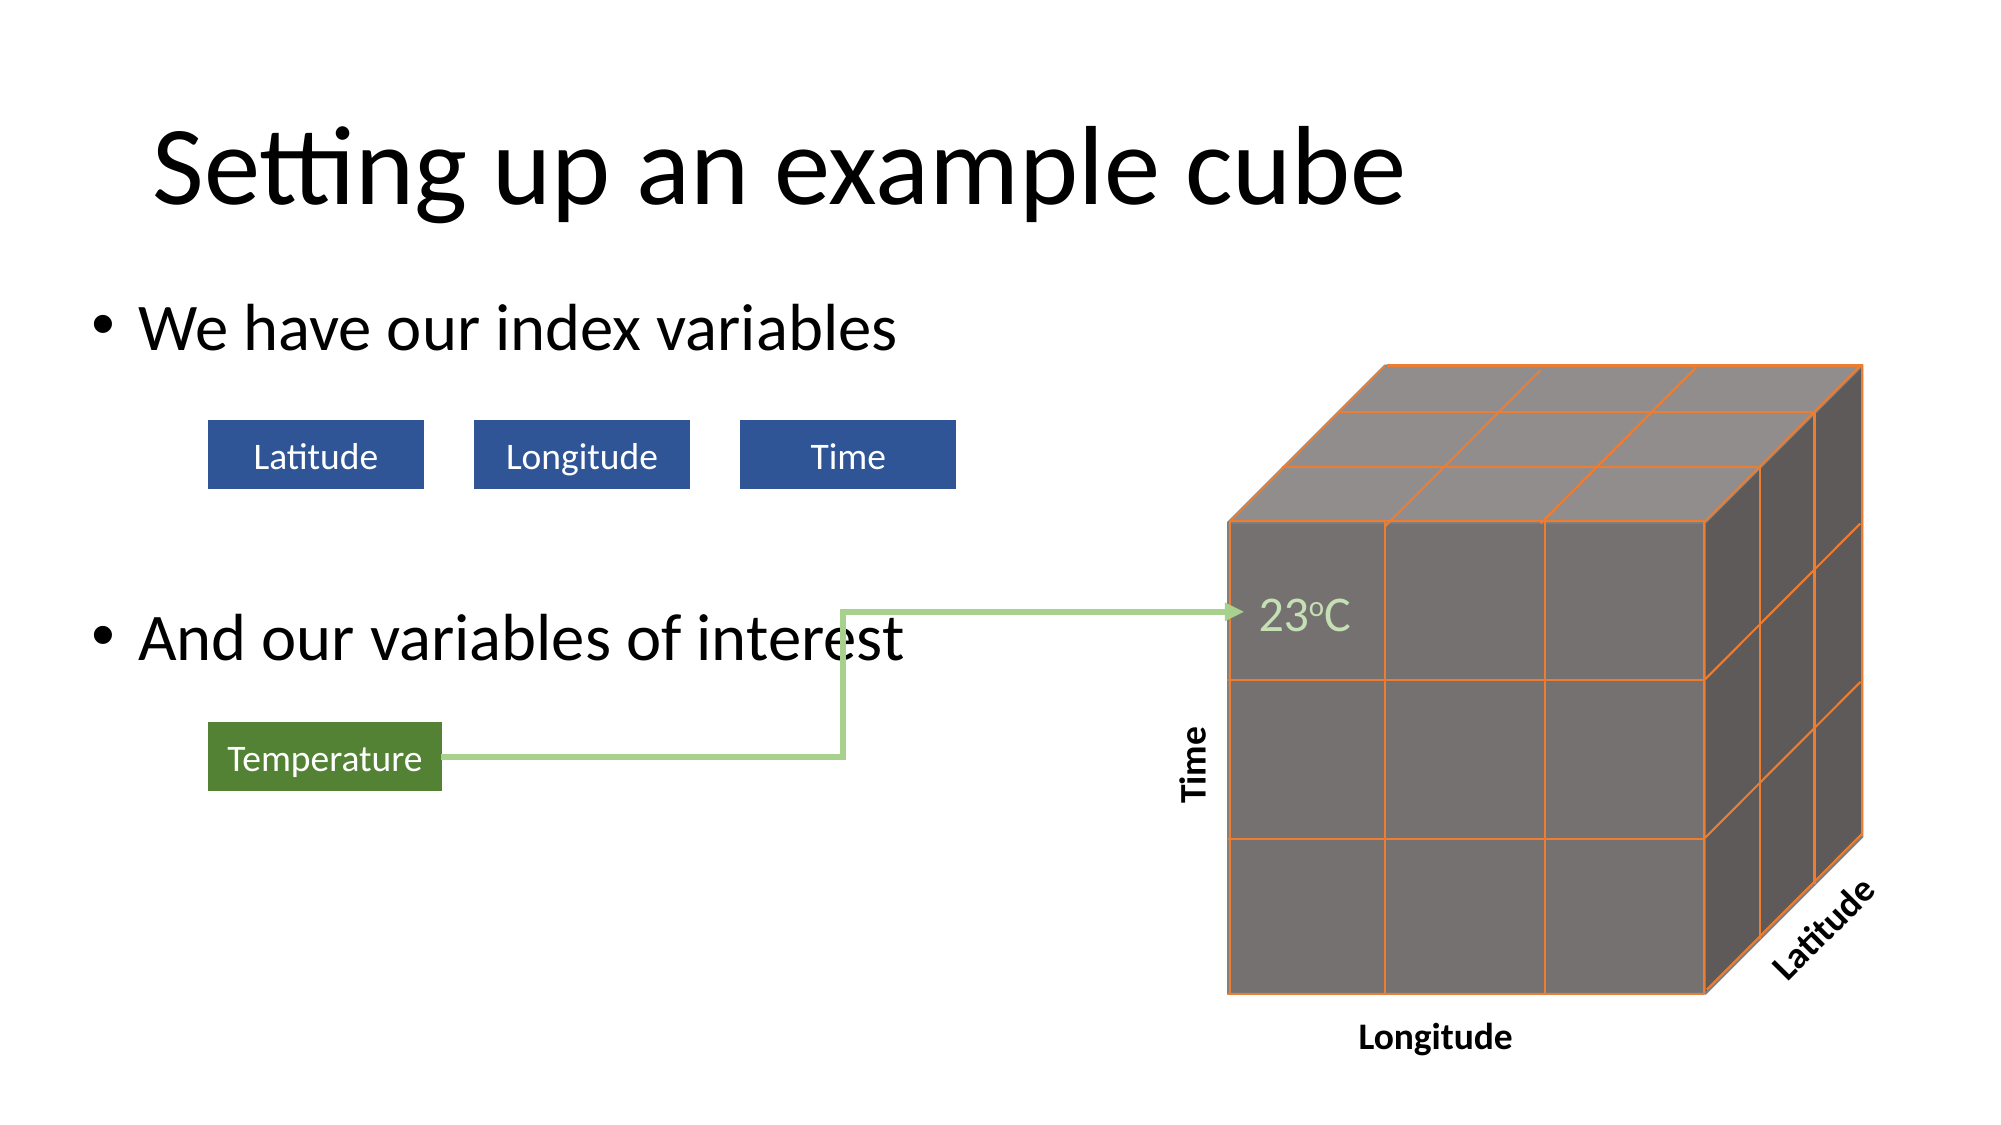

# Setting up an example cube
We have our index variables

Latitude
Longitude
Time
23oC
And our variables of interest
Time
Temperature
Latitude
Longitude